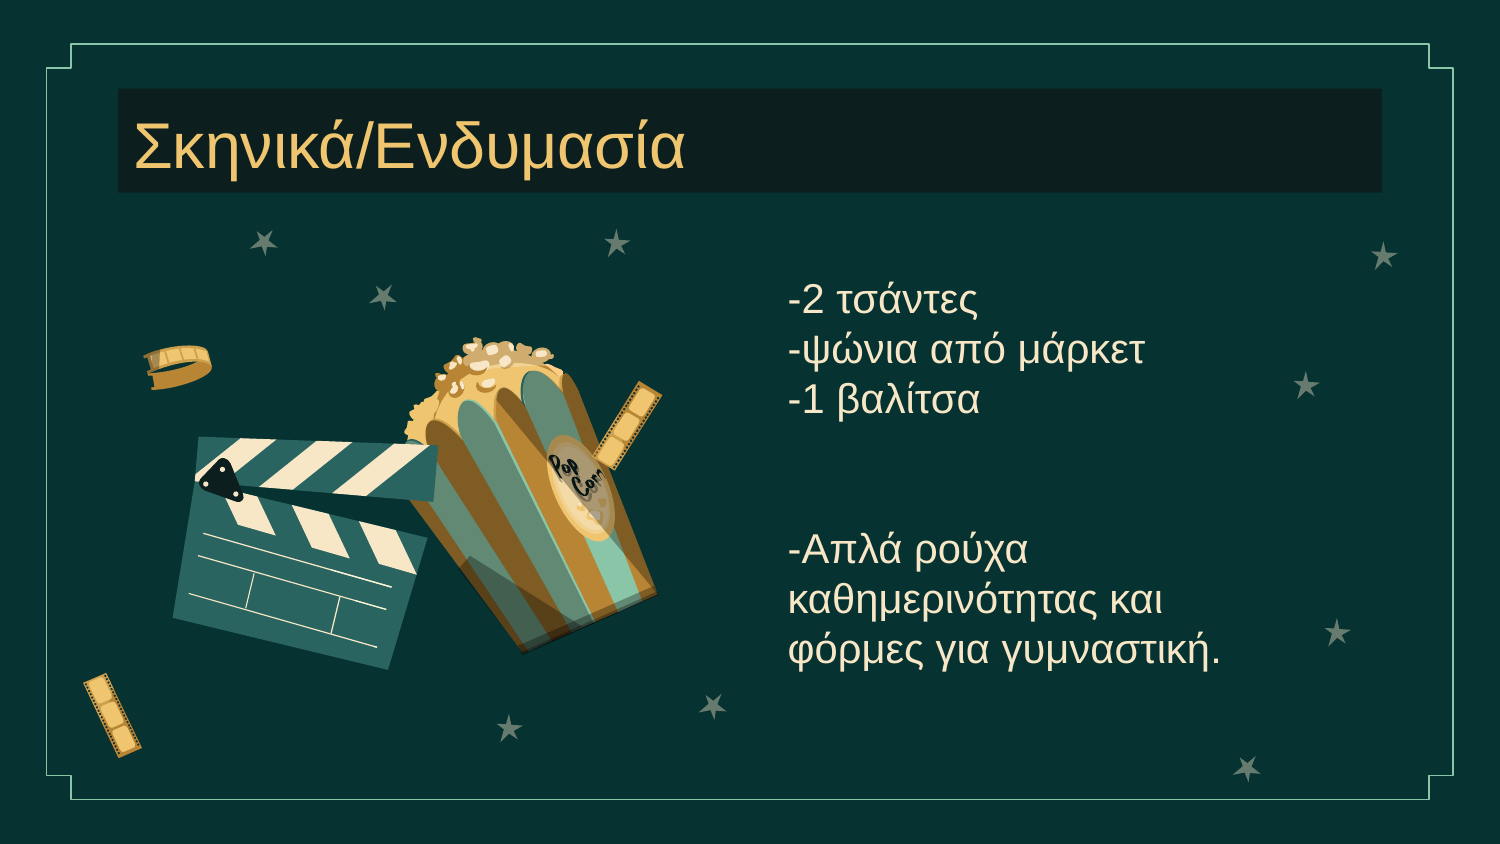

# Σκηνικά/Ενδυμασία
-2 τσάντες
-ψώνια από μάρκετ
-1 βαλίτσα

-Απλά ρούχα καθημερινότητας και φόρμες για γυμναστική.